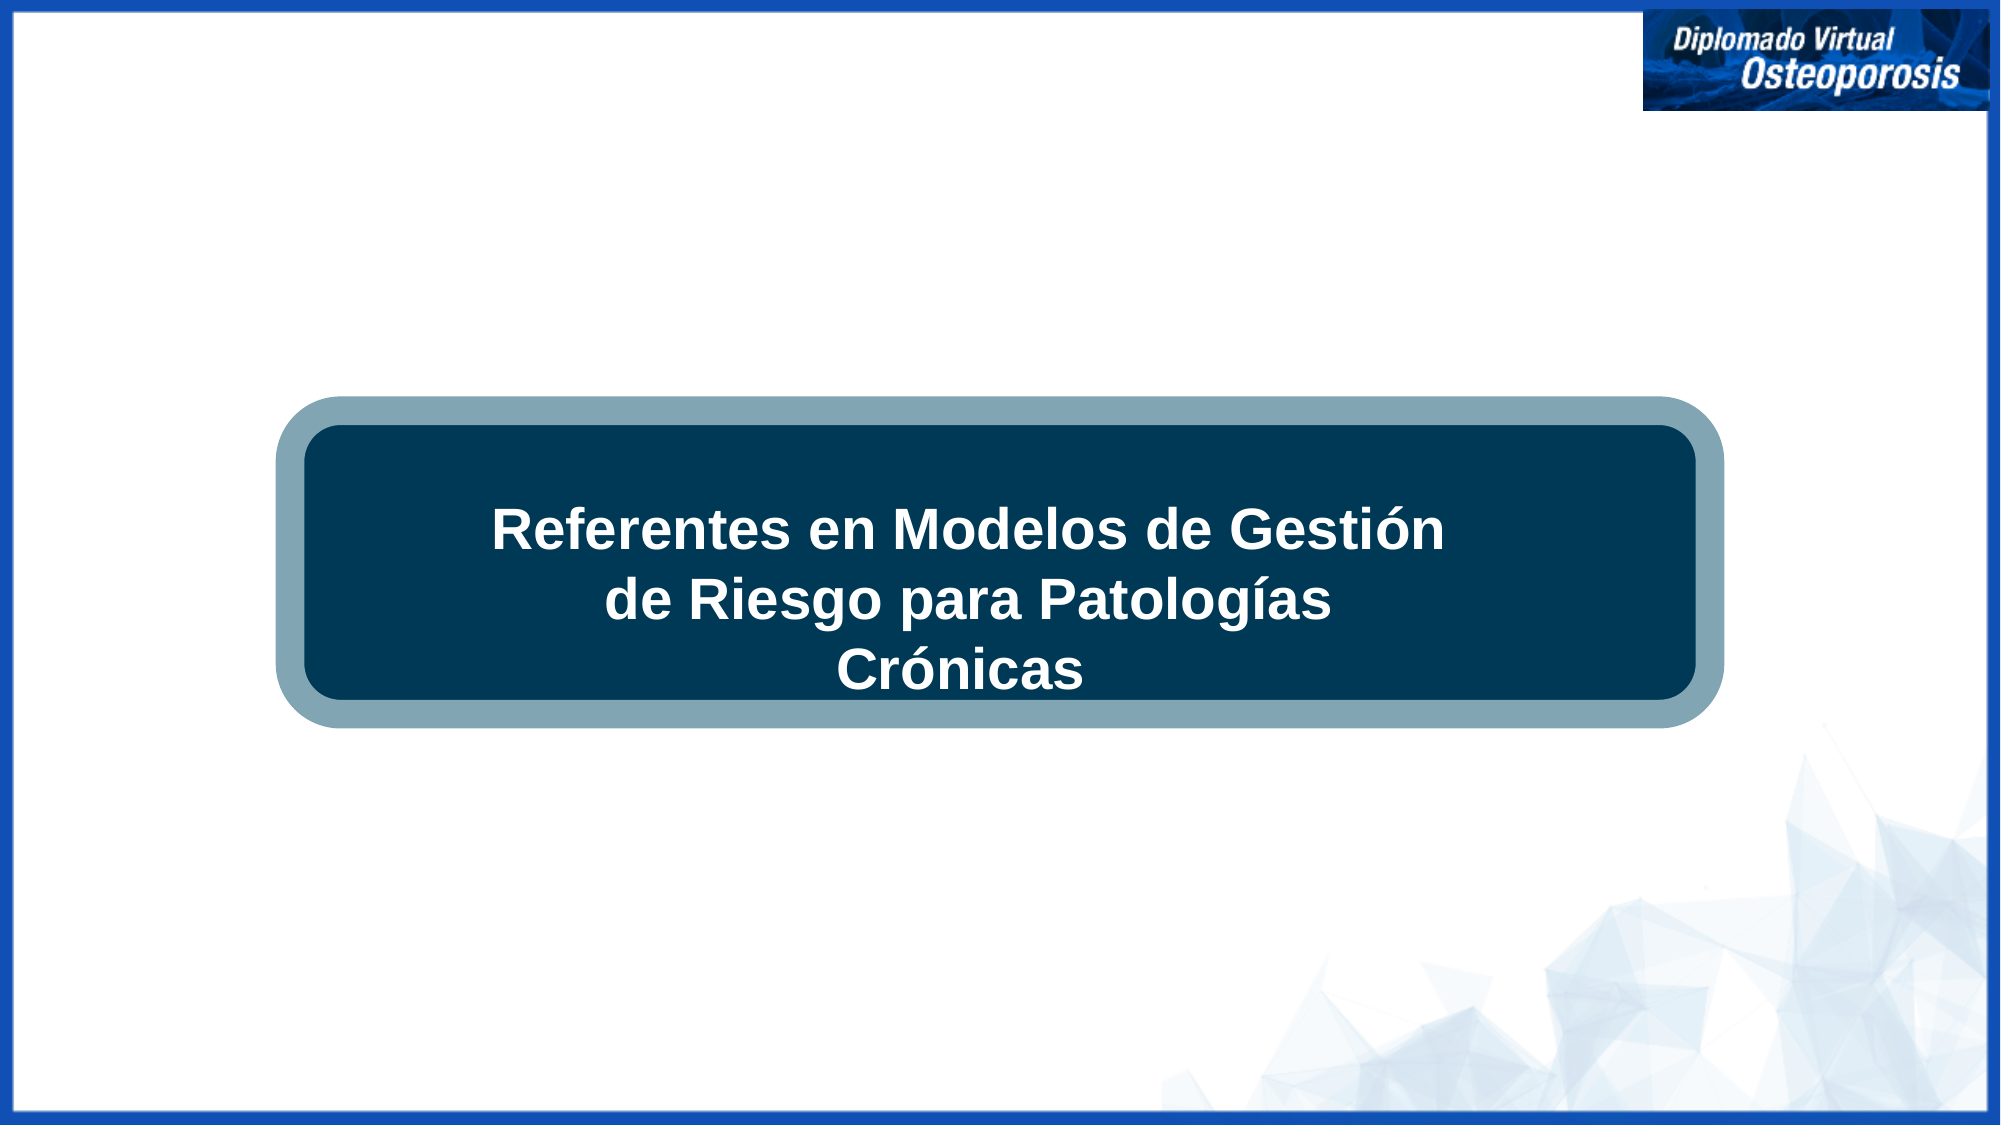

Referentes en Modelos de Gestión de Riesgo para Patologías Crónicas